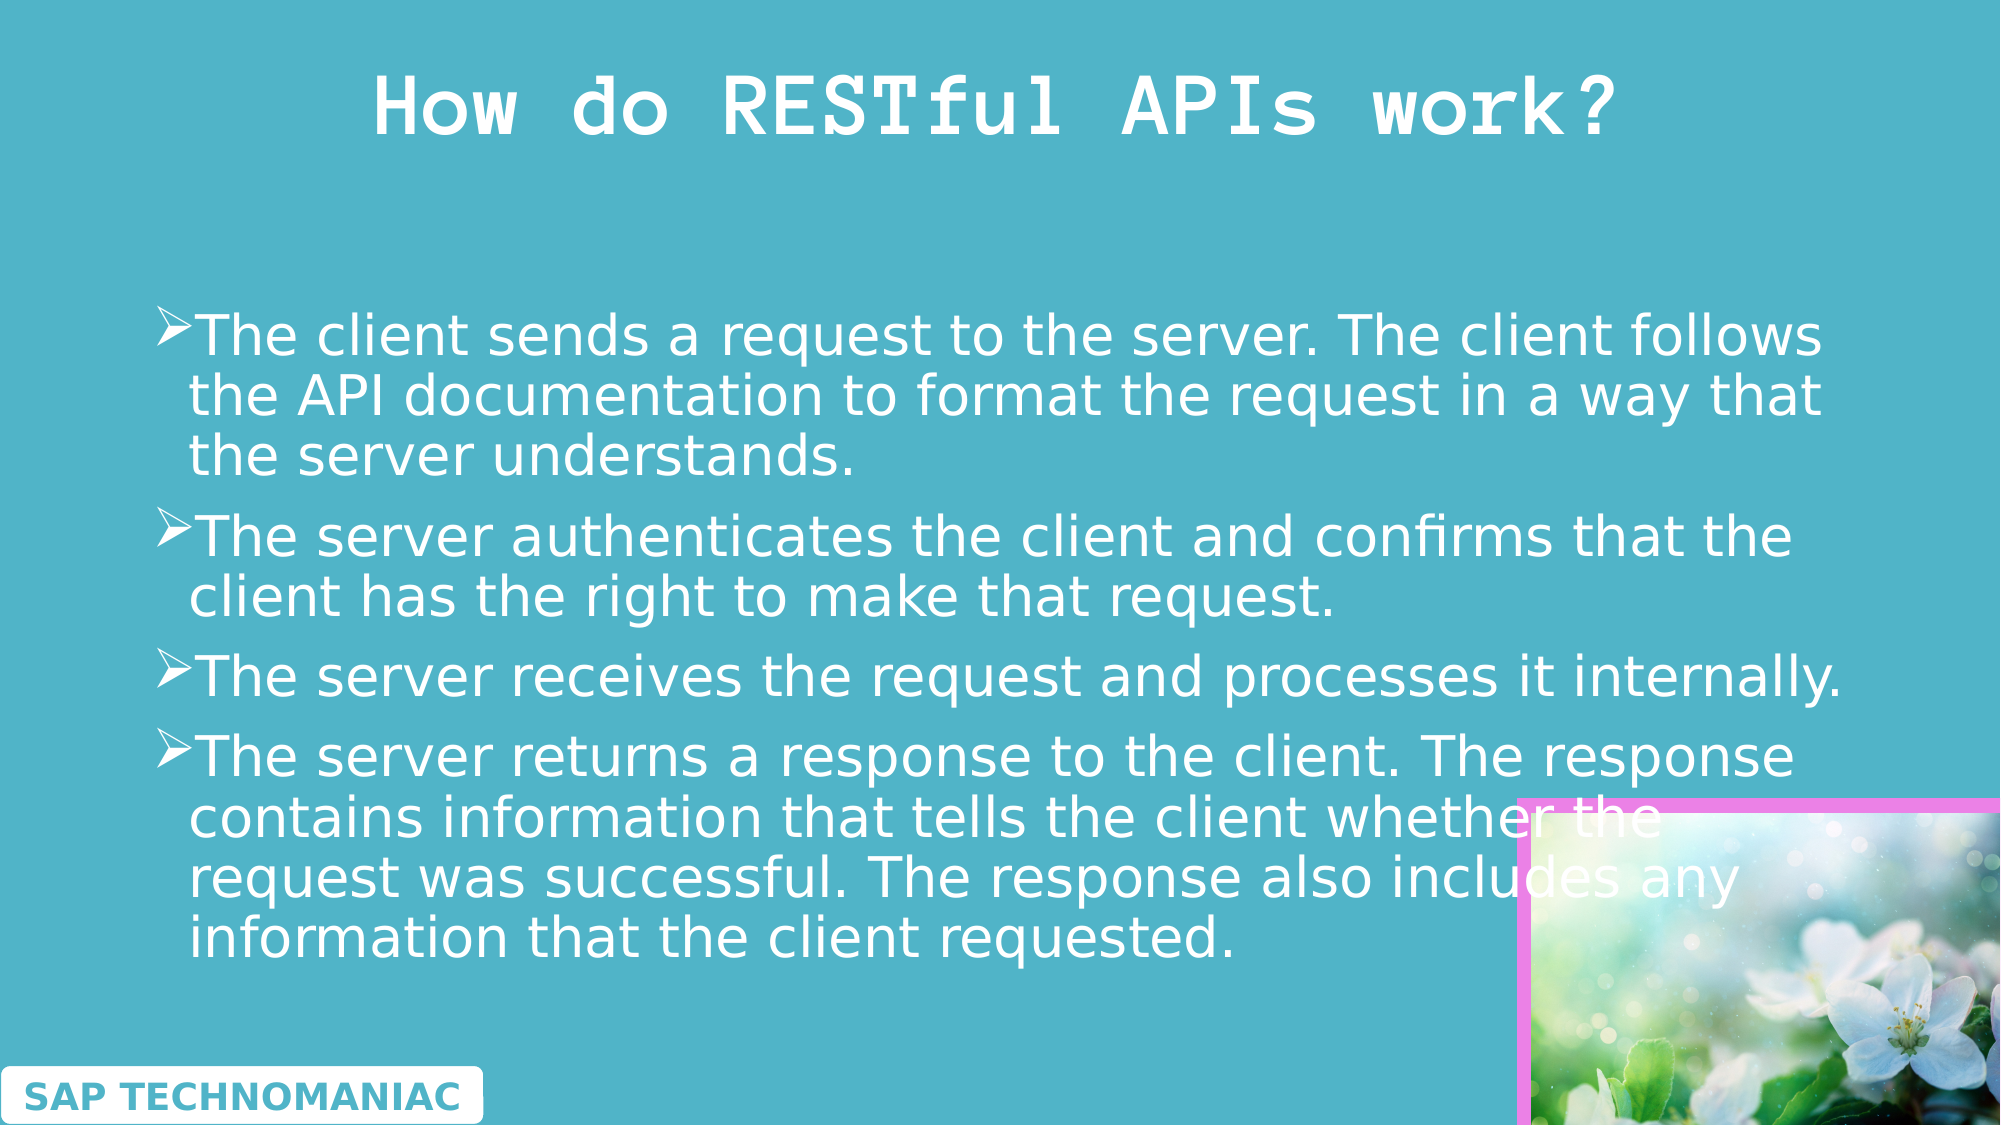

# How do RESTful APIs work?
The client sends a request to the server. The client follows the API documentation to format the request in a way that the server understands.
The server authenticates the client and confirms that the client has the right to make that request.
The server receives the request and processes it internally.
The server returns a response to the client. The response contains information that tells the client whether the request was successful. The response also includes any information that the client requested.